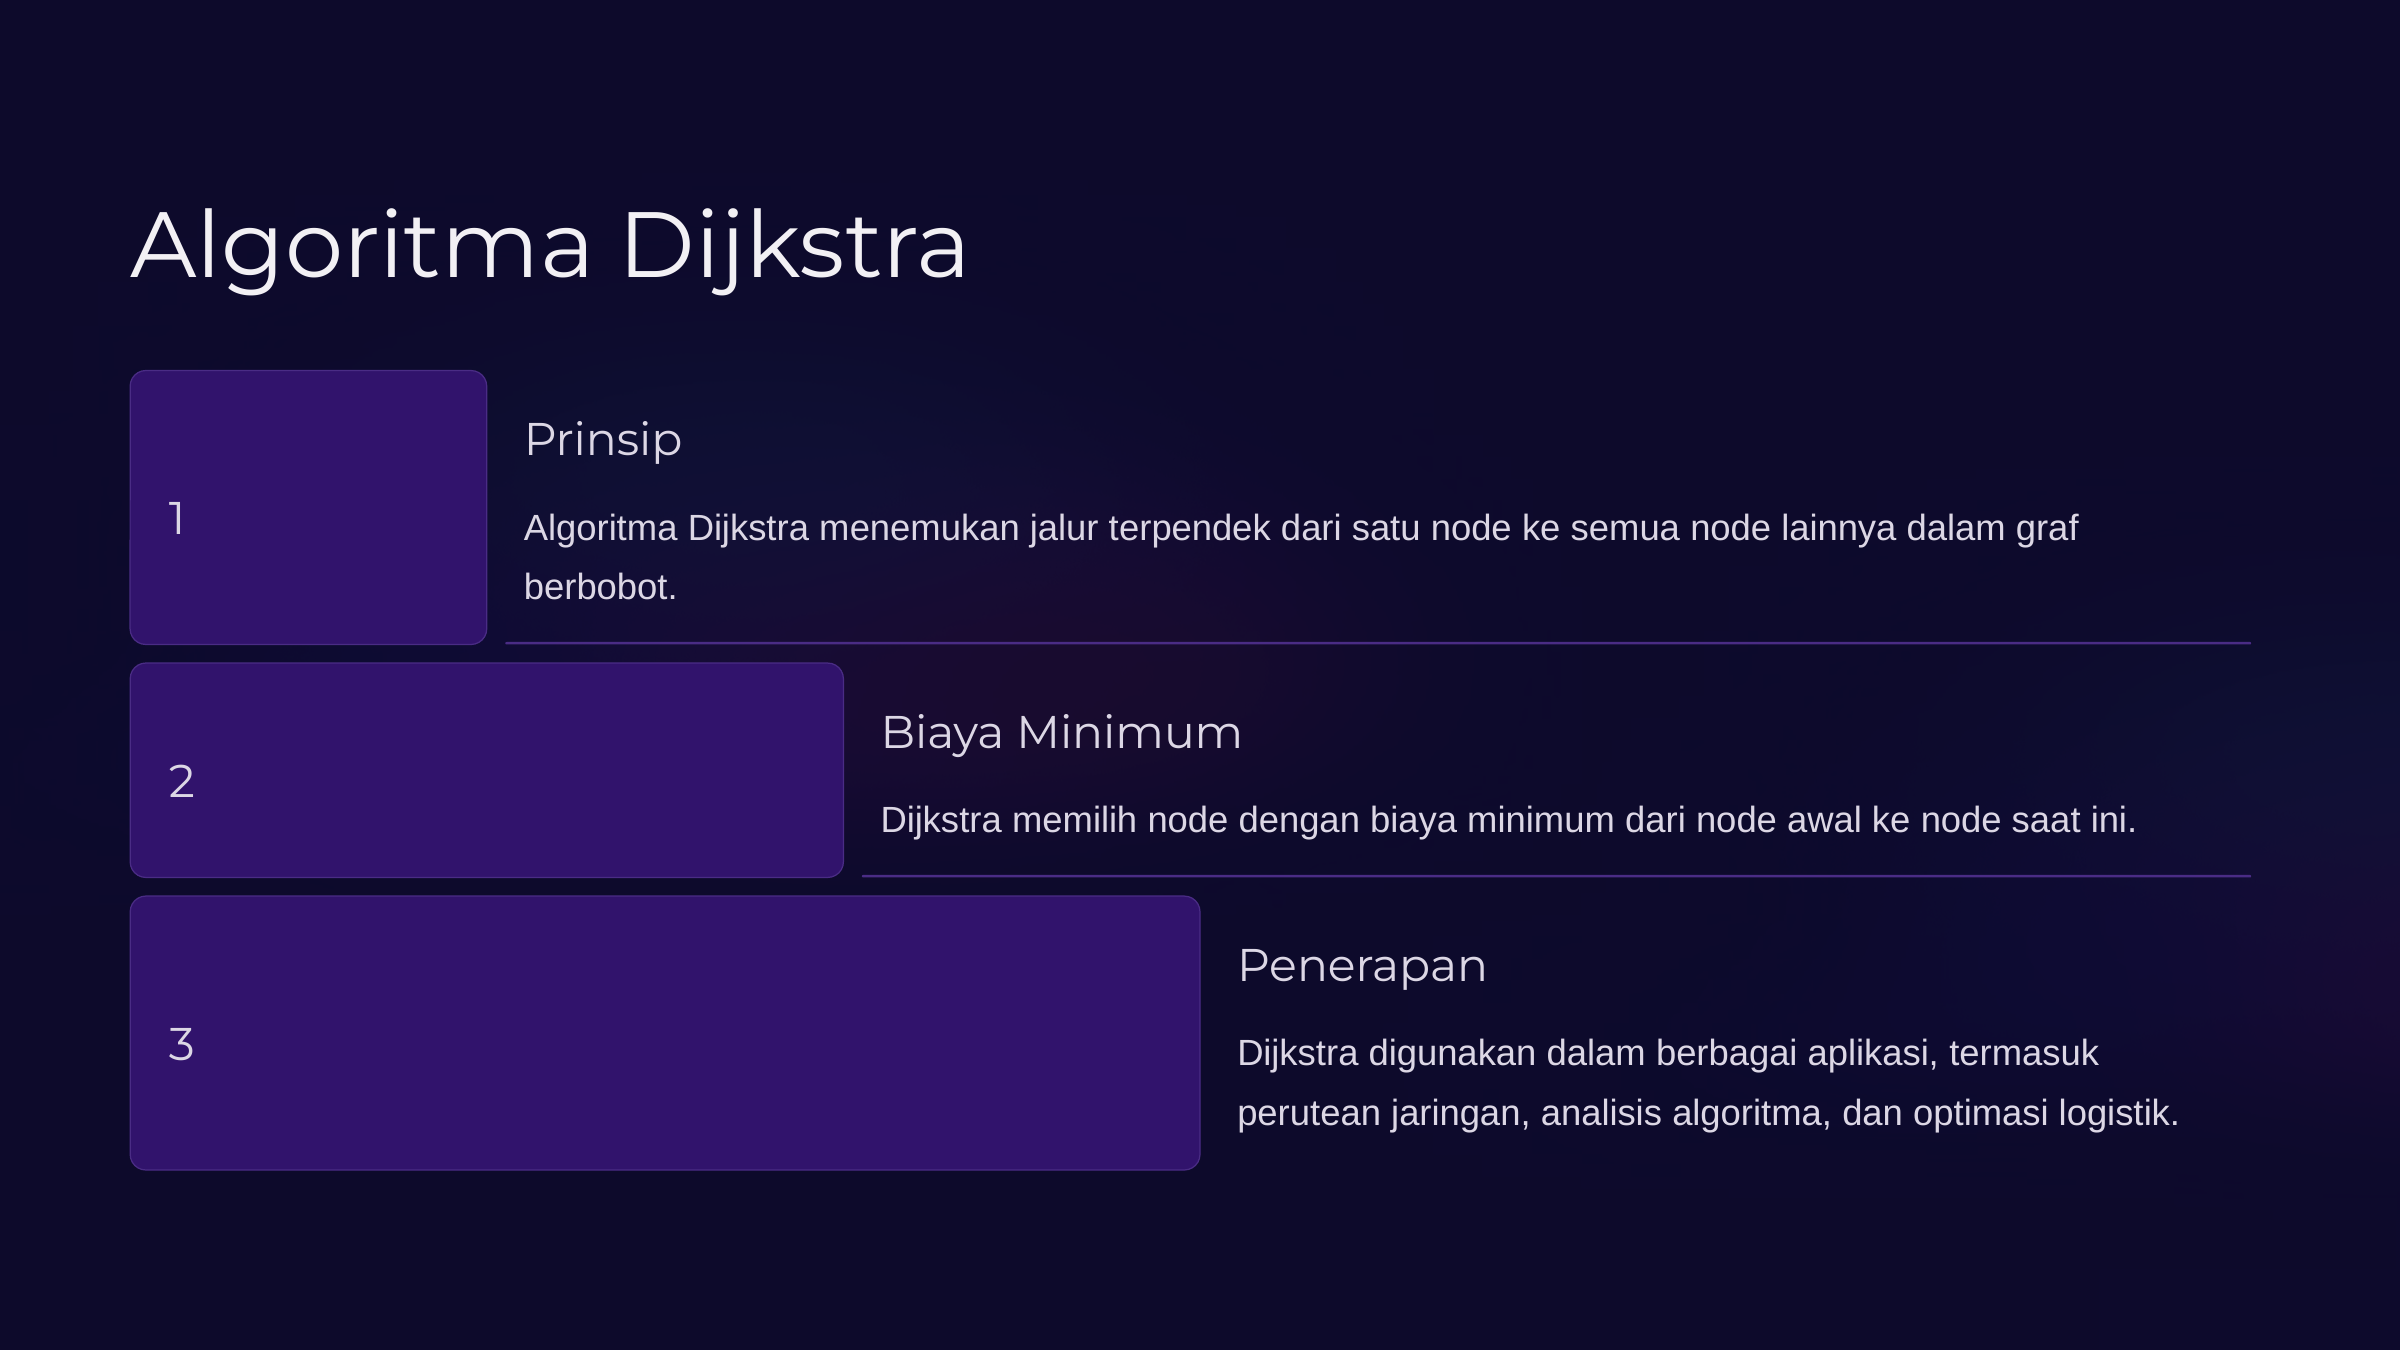

Algoritma Dijkstra

Prinsip
1
Algoritma Dijkstra menemukan jalur terpendek dari satu node ke semua node lainnya dalam graf berbobot.

Biaya Minimum
2
Dijkstra memilih node dengan biaya minimum dari node awal ke node saat ini.

Penerapan
3
Dijkstra digunakan dalam berbagai aplikasi, termasuk perutean jaringan, analisis algoritma, dan optimasi logistik.